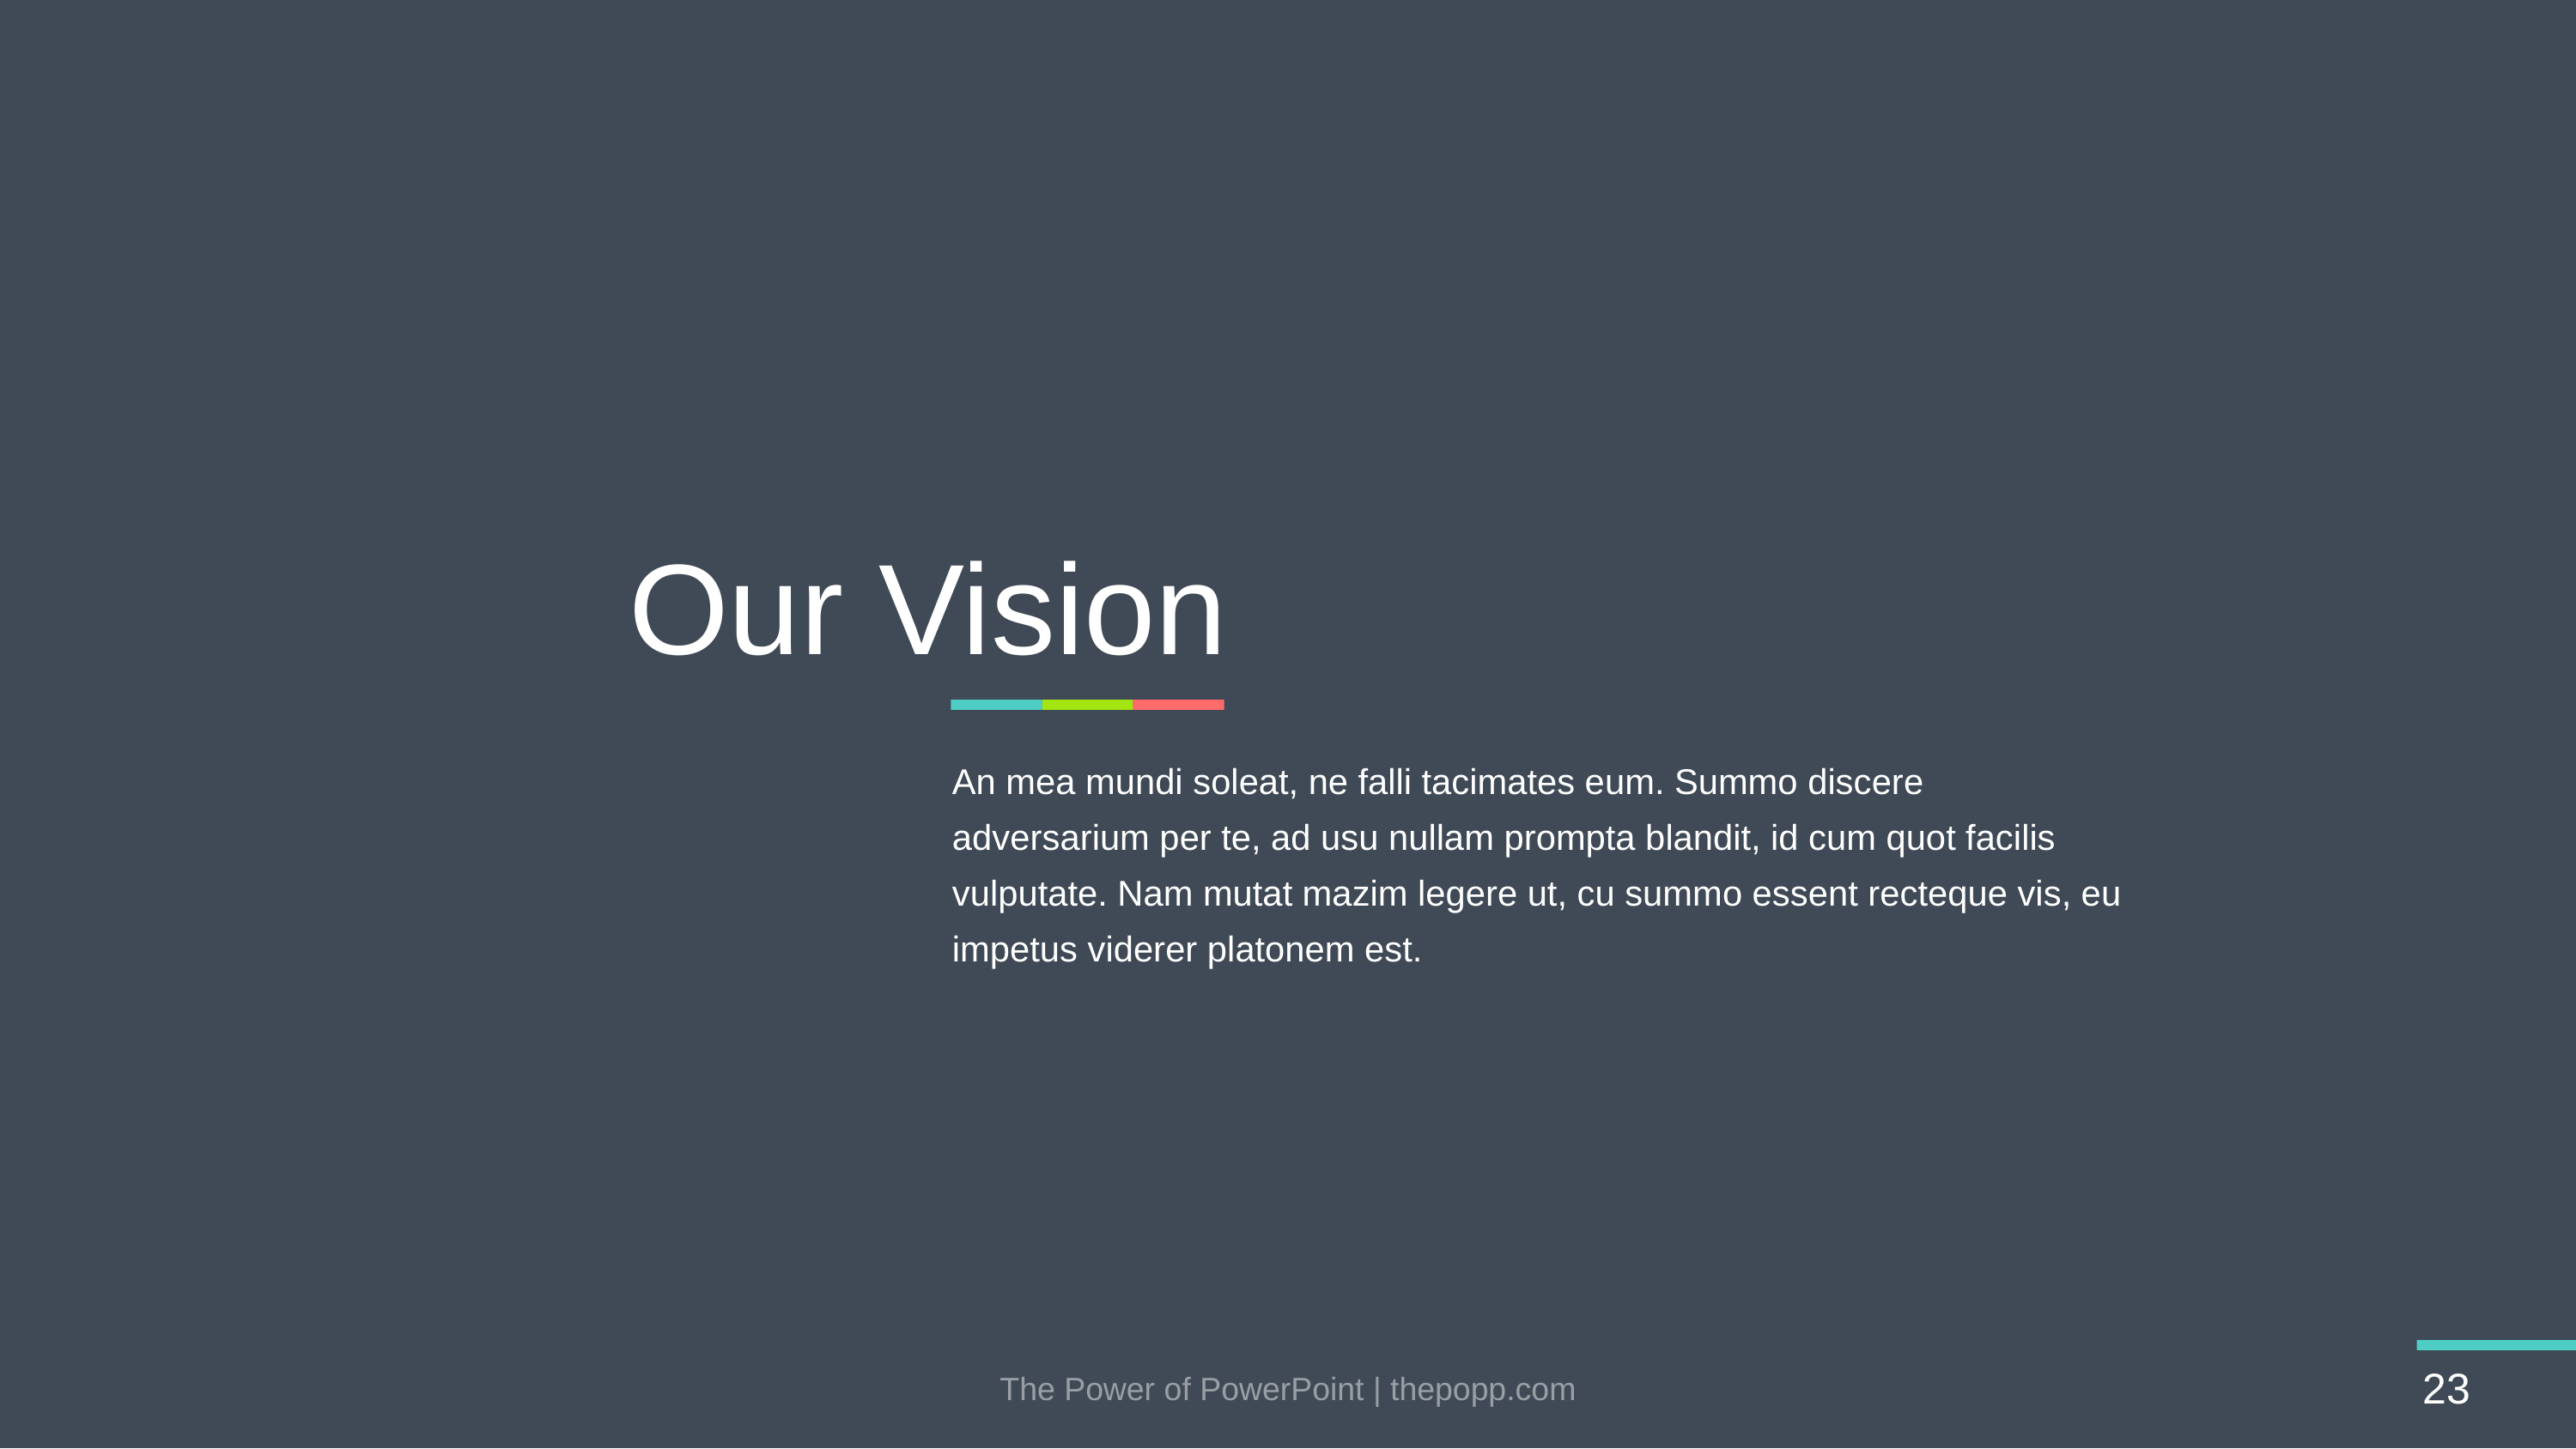

Our Vision
An mea mundi soleat, ne falli tacimates eum. Summo discere adversarium per te, ad usu nullam prompta blandit, id cum quot facilis vulputate. Nam mutat mazim legere ut, cu summo essent recteque vis, eu impetus viderer platonem est.
The Power of PowerPoint | thepopp.com
23